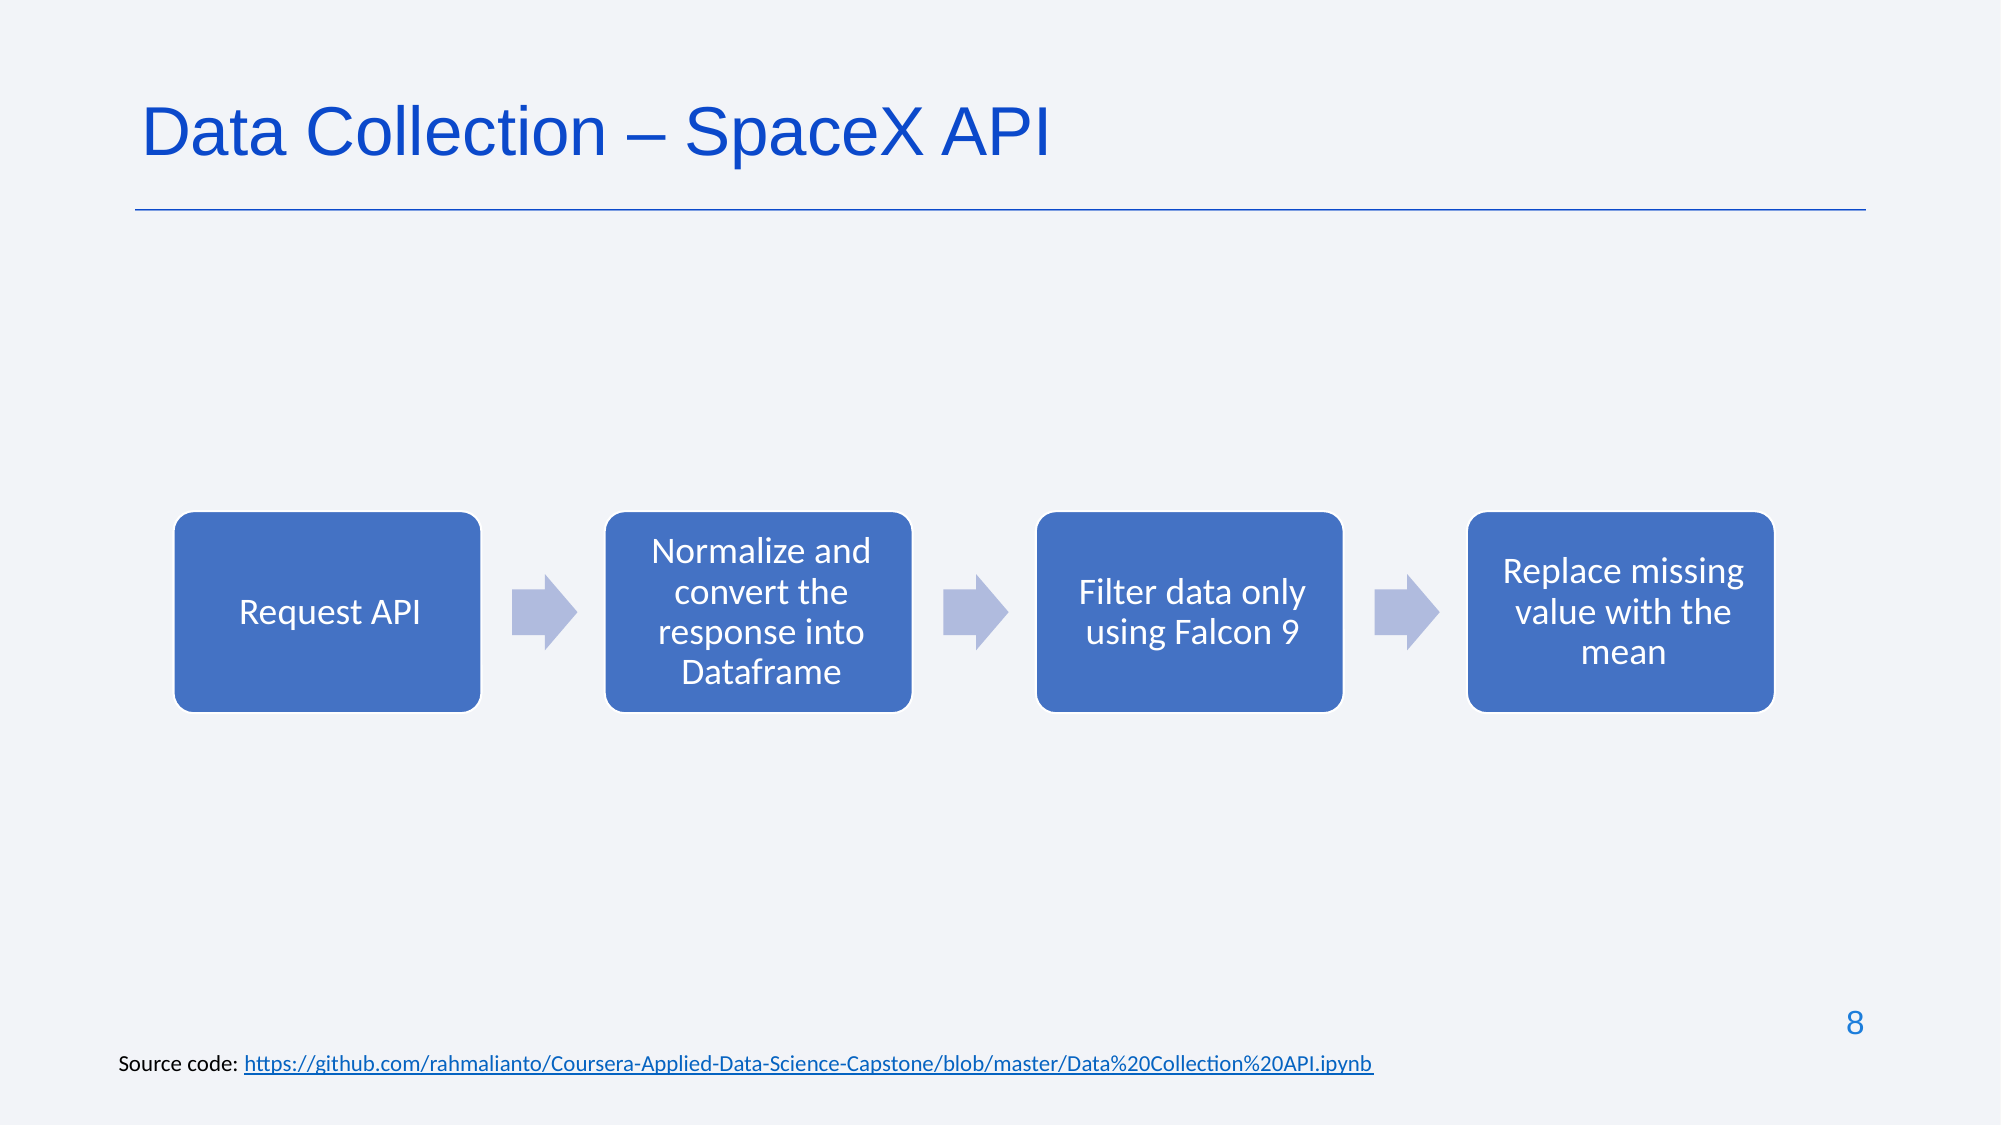

Data Collection – SpaceX API
Request API

Normalize and convert the response into Dataframe

Filter data only using Falcon 9

Replace missing value with the mean
8
Source code: https://github.com/rahmalianto/Coursera-Applied-Data-Science-Capstone/blob/master/Data%20Collection%20API.ipynb